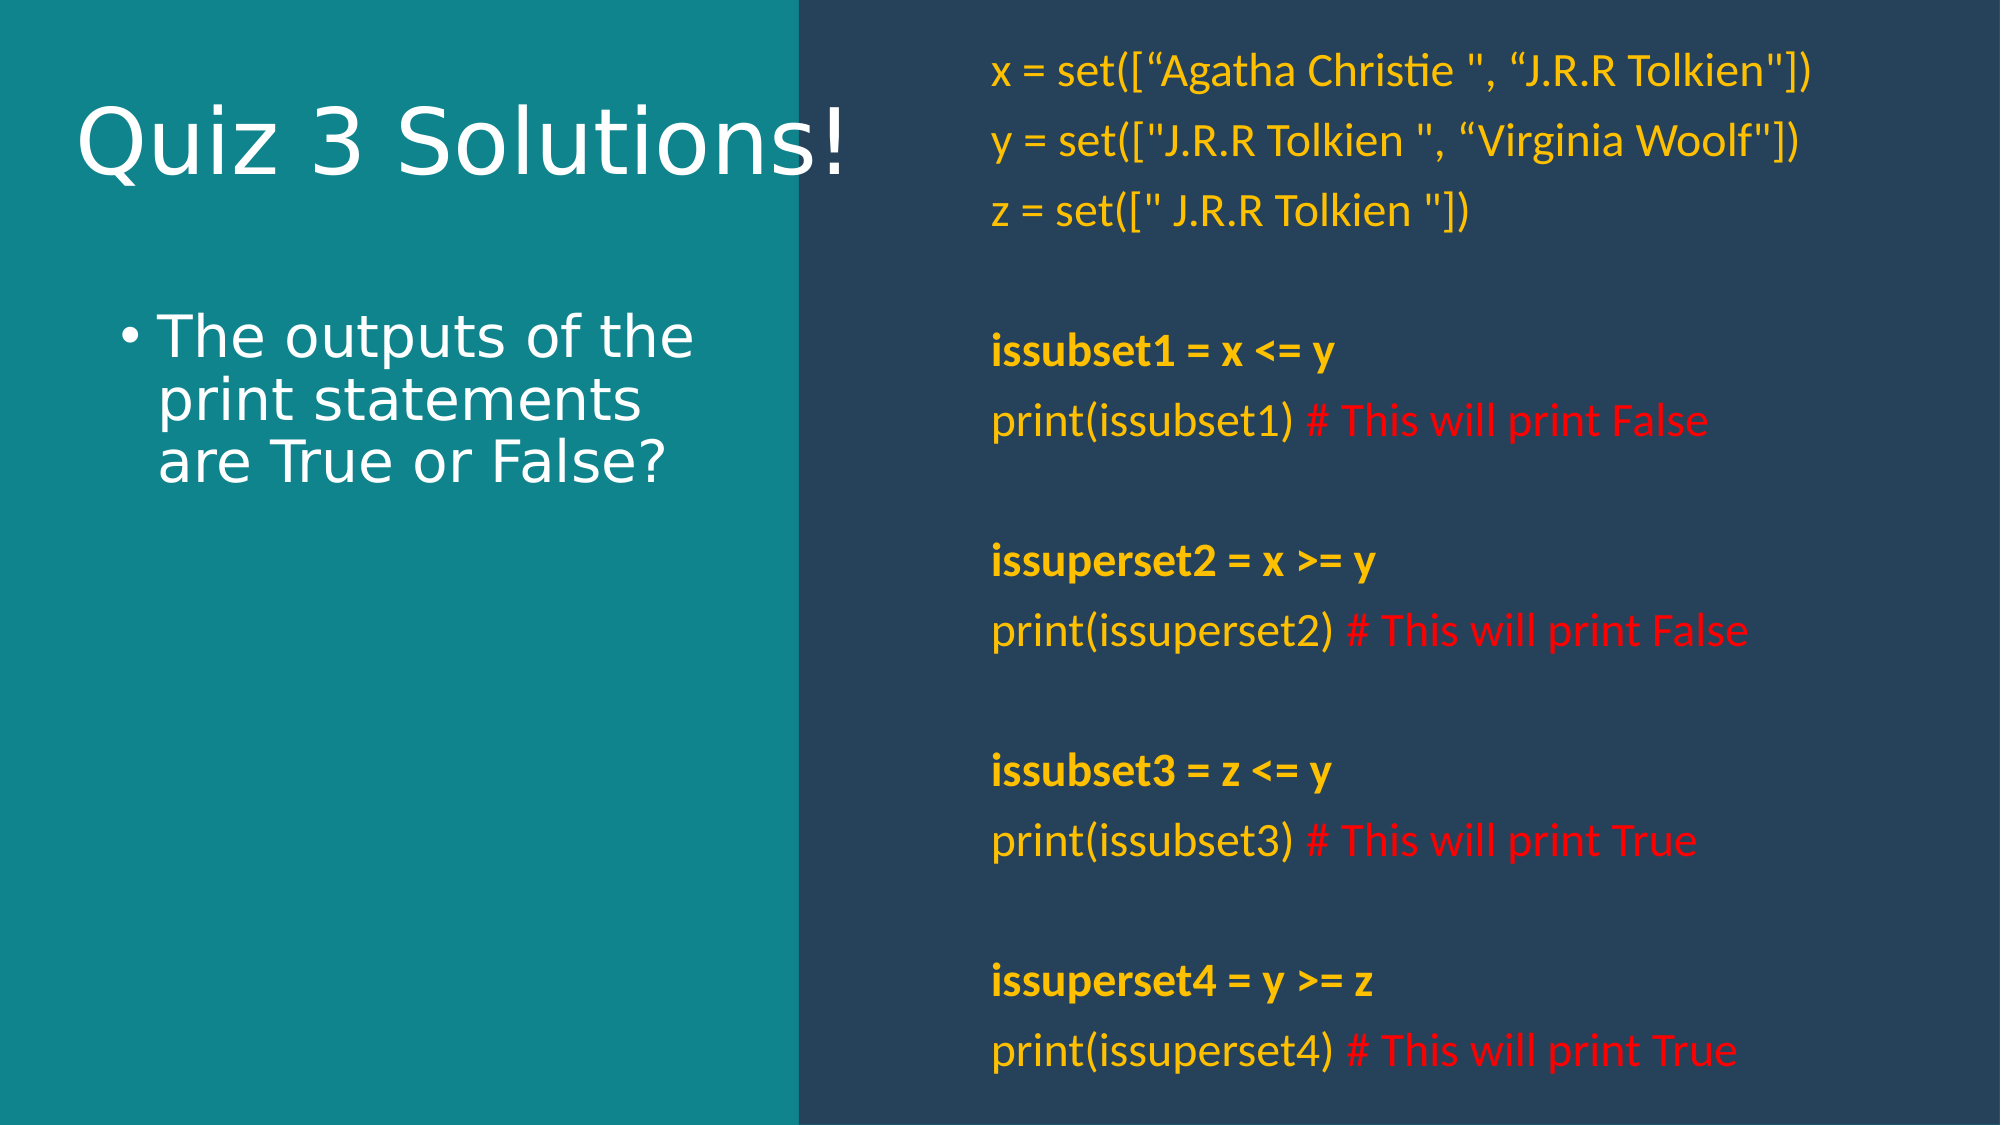

x = set([“Agatha Christie ", “J.R.R Tolkien"])
y = set(["J.R.R Tolkien ", “Virginia Woolf"])
z = set([" J.R.R Tolkien "])

issubset1 = x <= y
print(issubset1) # This will print False

issuperset2 = x >= y
print(issuperset2) # This will print False

issubset3 = z <= y
print(issubset3) # This will print True

issuperset4 = y >= z
print(issuperset4) # This will print True
Quiz 3 Solutions!
# The outputs of the print statements are True or False?